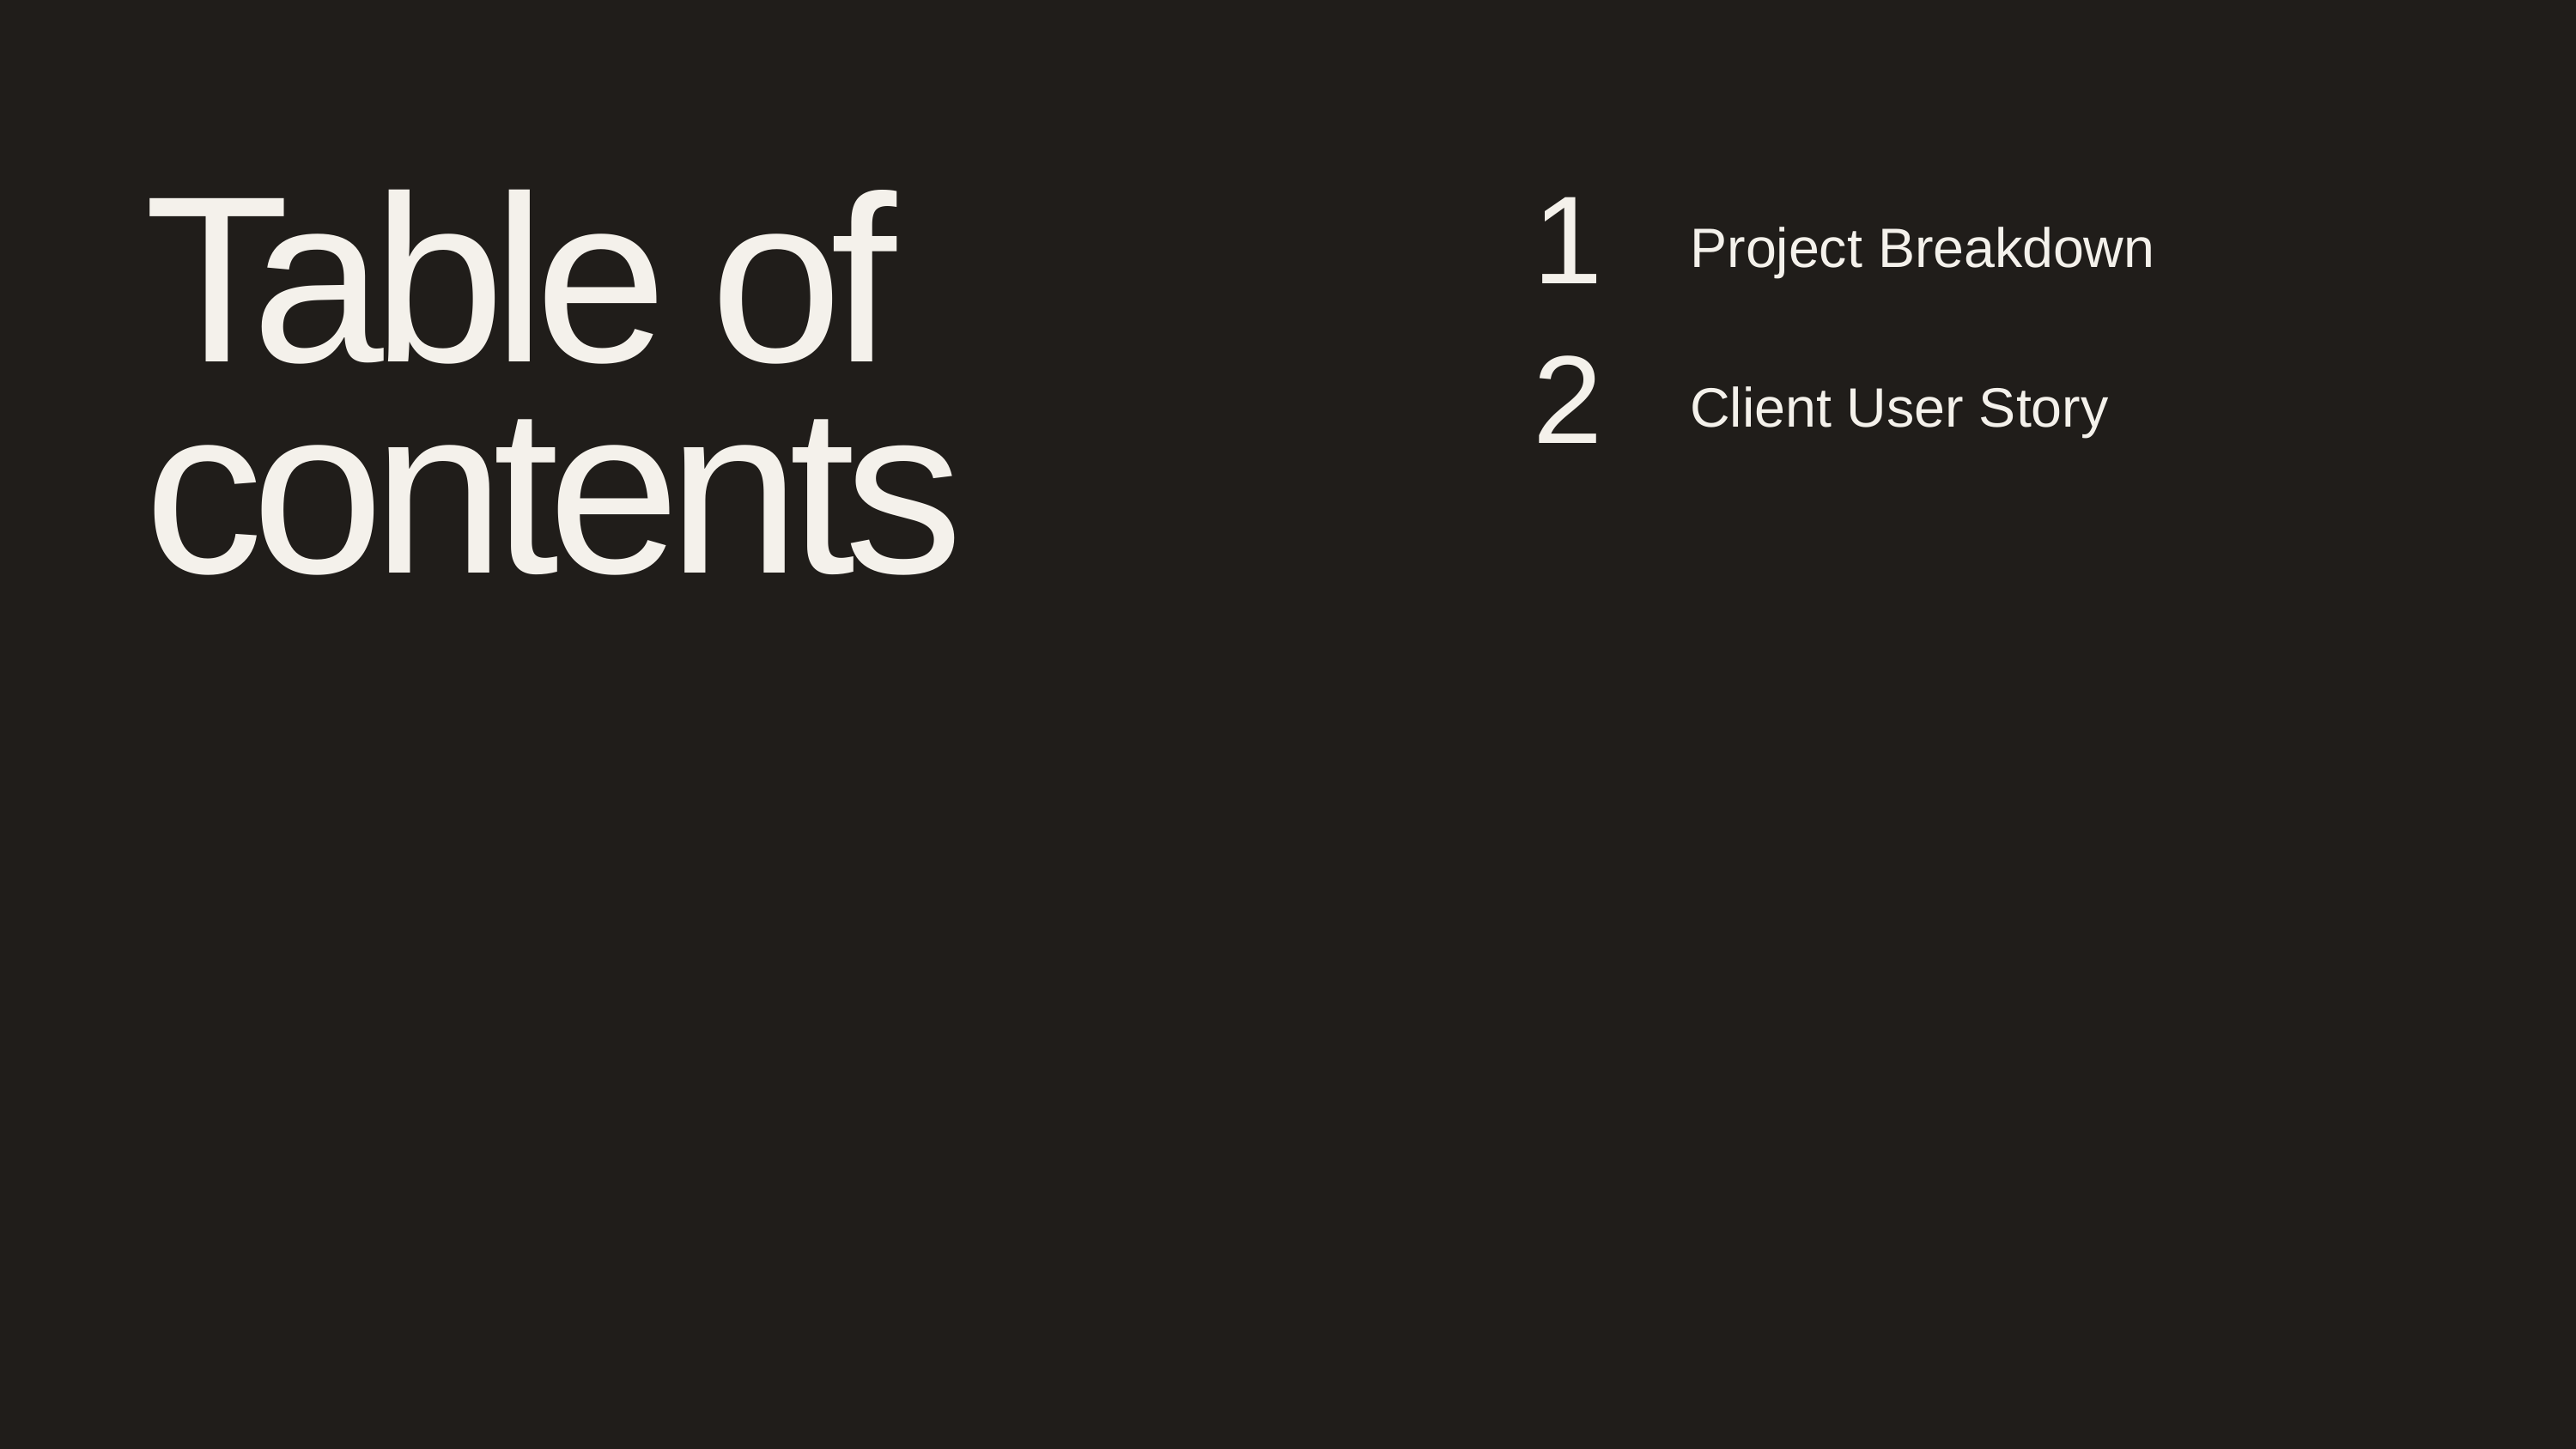

1
Table of contents
Project Breakdown
2
Client User Story